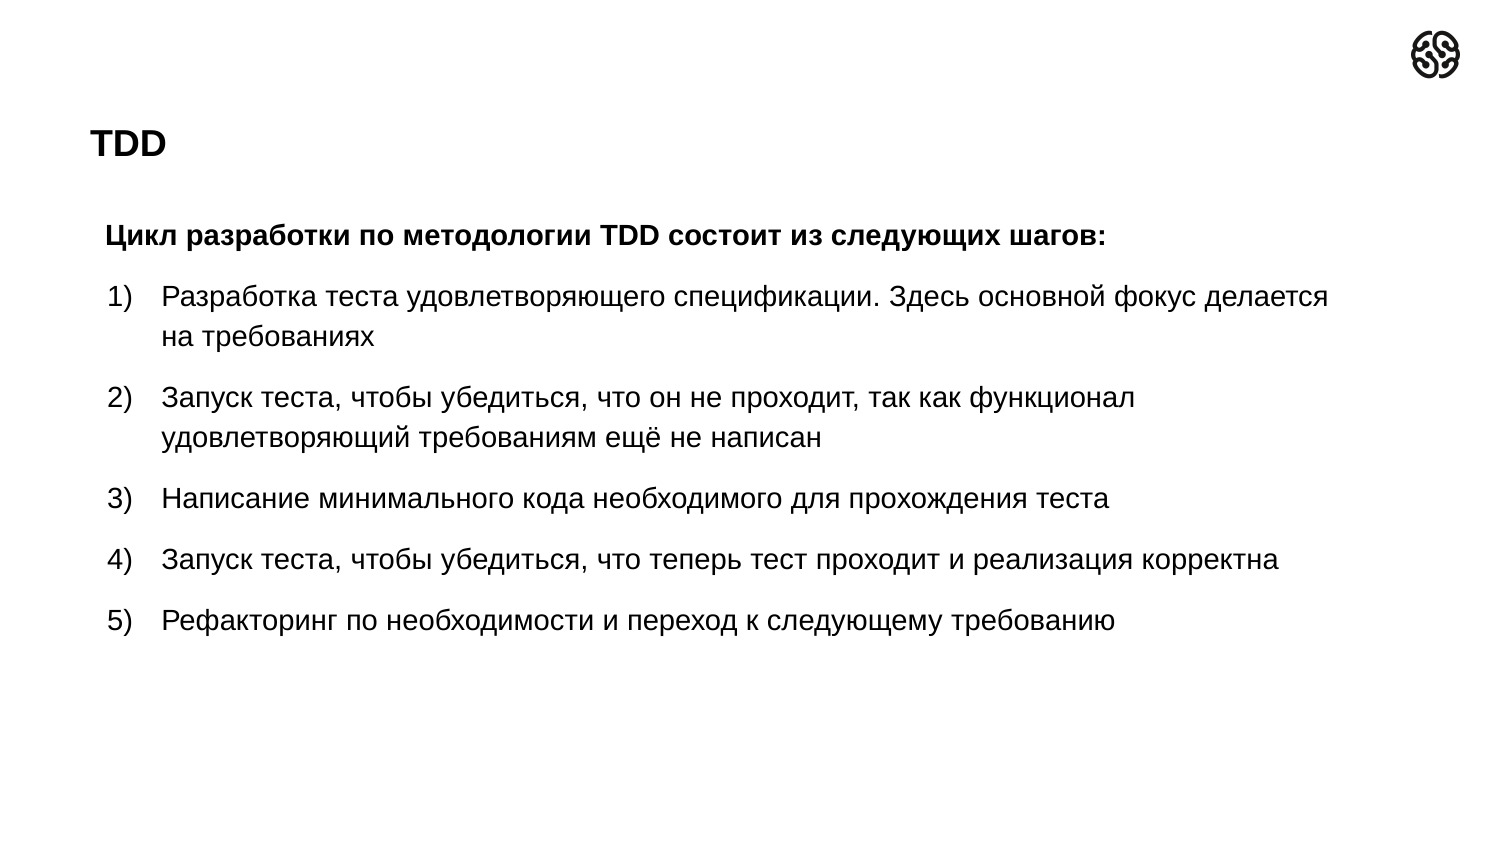

# TDD
Цикл разработки по методологии TDD состоит из следующих шагов:
Разработка теста удовлетворяющего спецификации. Здесь основной фокус делается на требованиях
Запуск теста, чтобы убедиться, что он не проходит, так как функционал удовлетворяющий требованиям ещё не написан
Написание минимального кода необходимого для прохождения теста
Запуск теста, чтобы убедиться, что теперь тест проходит и реализация корректна
Рефакторинг по необходимости и переход к следующему требованию